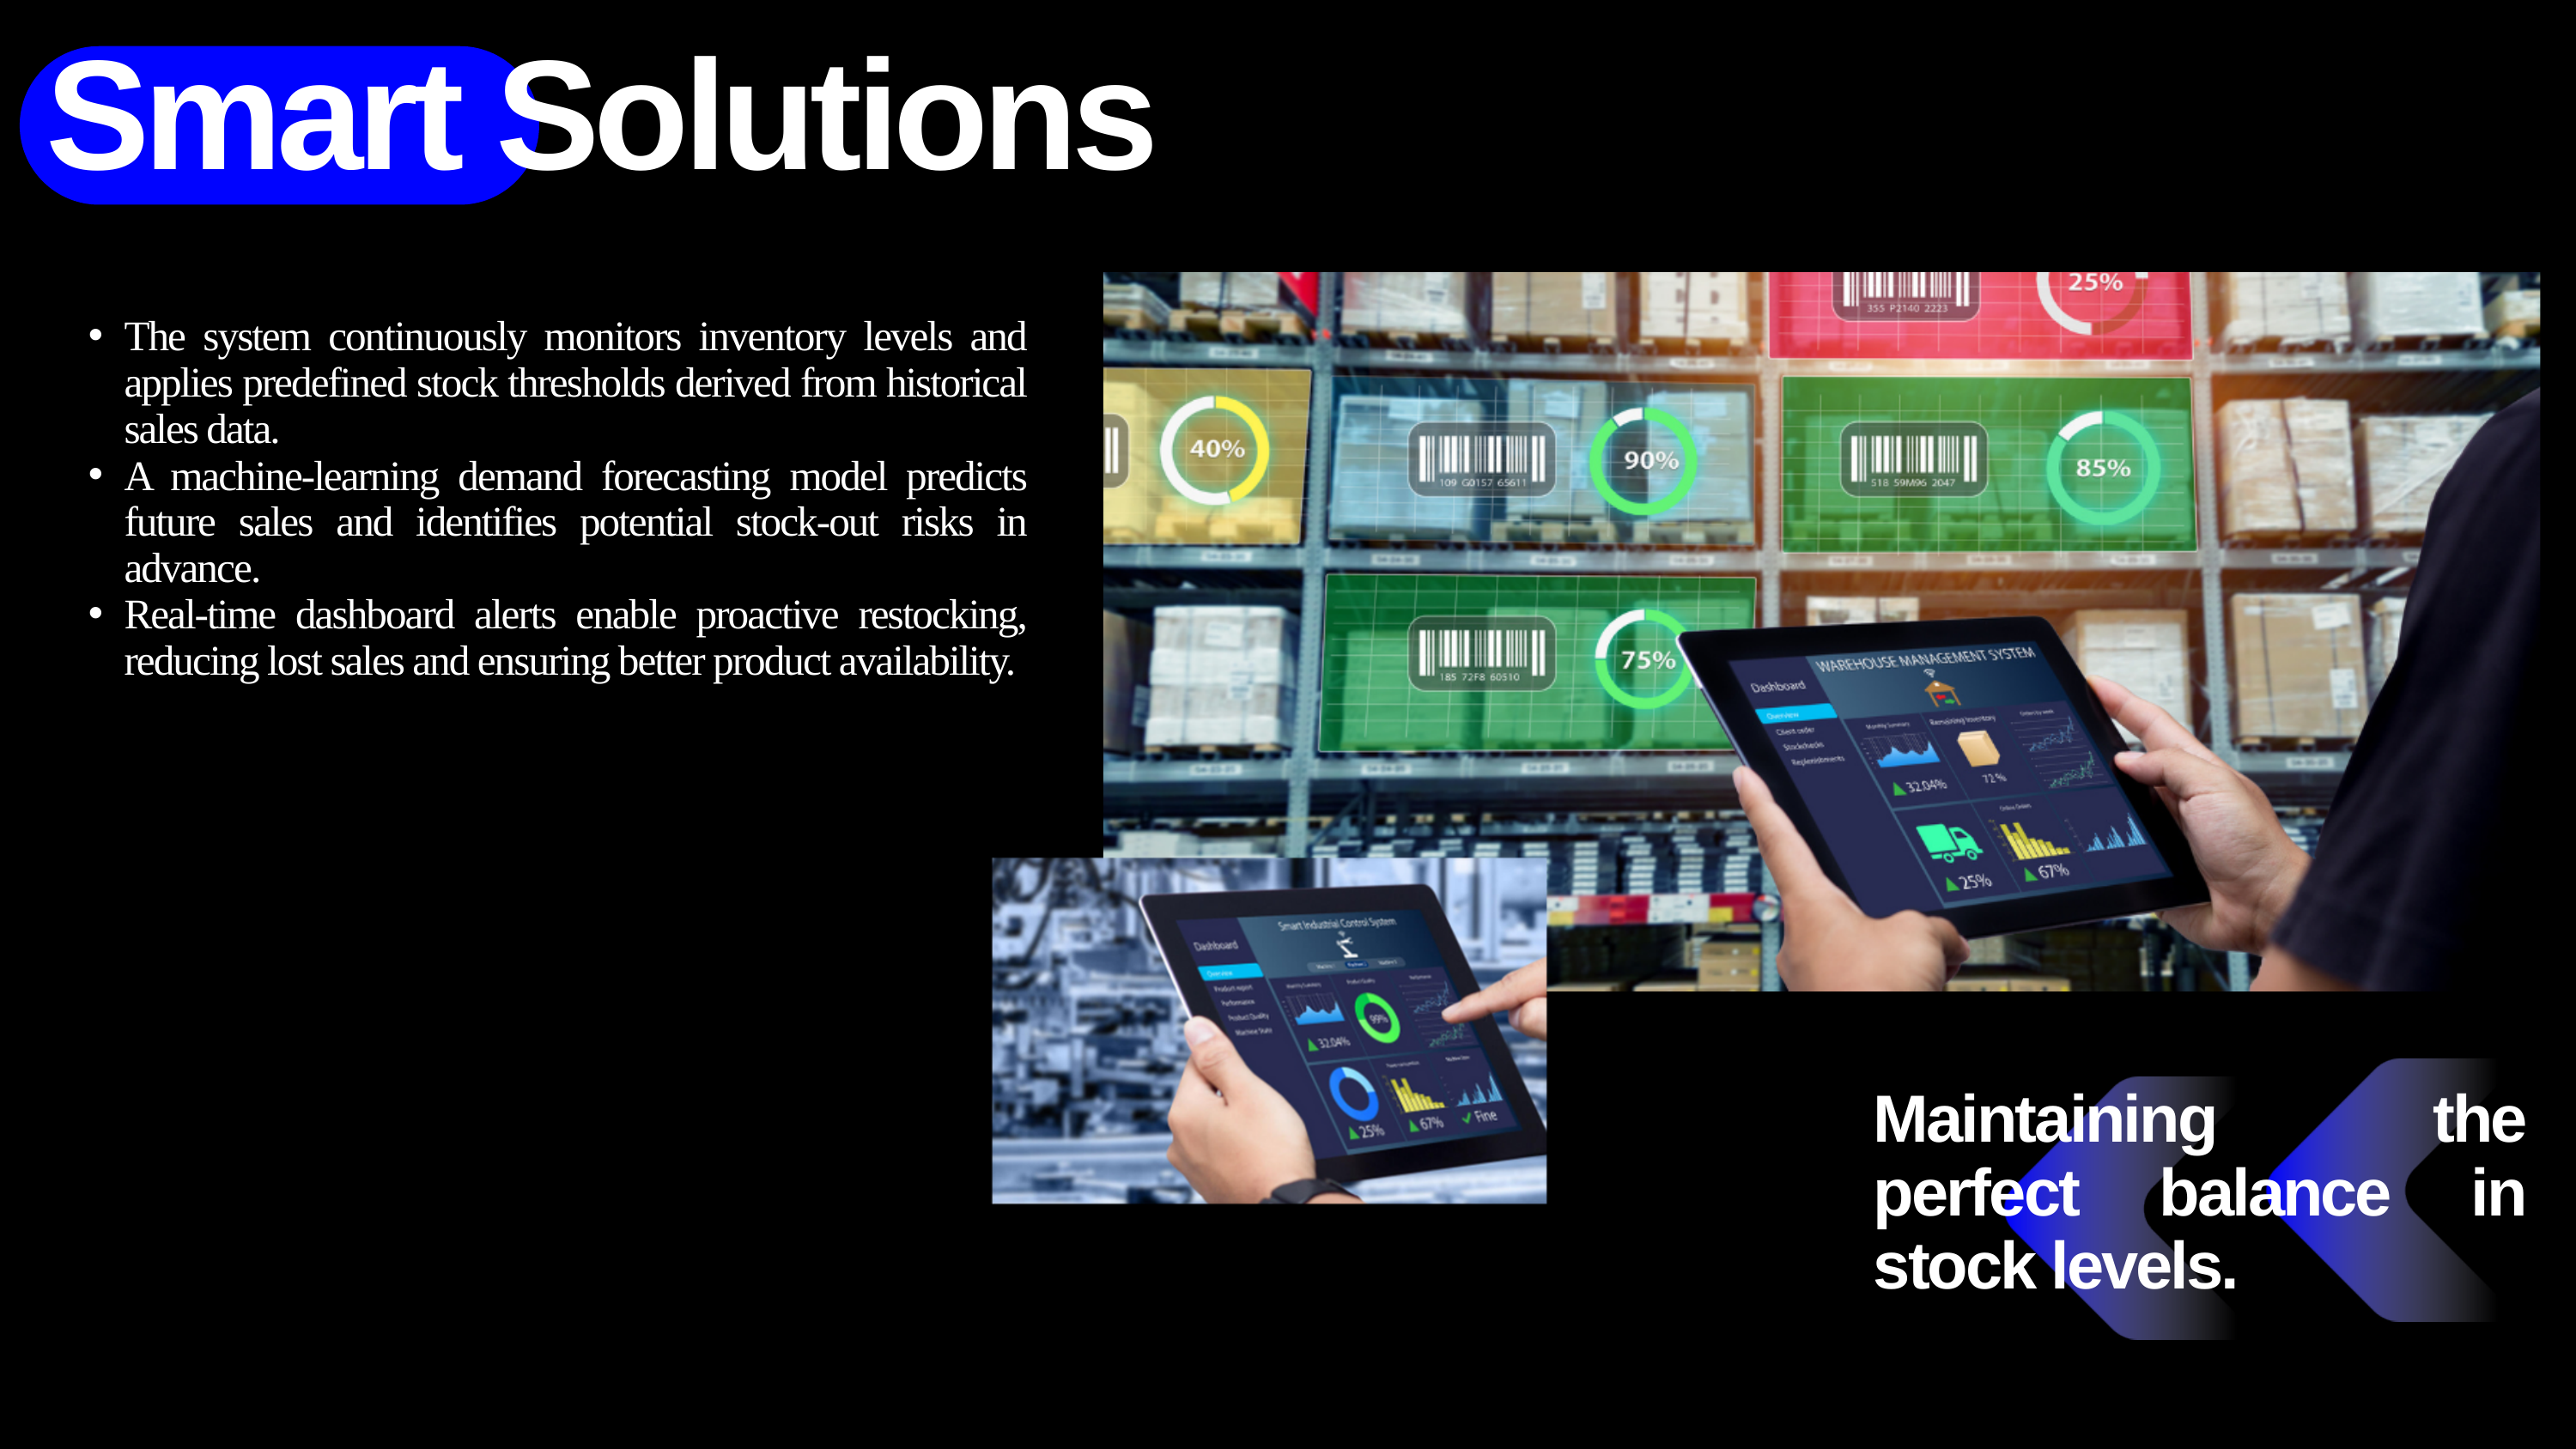

Smart Solutions

The system continuously monitors inventory levels and applies predefined stock thresholds derived from historical sales data.
A machine-learning demand forecasting model predicts future sales and identifies potential stock-out risks in advance.
Real-time dashboard alerts enable proactive restocking, reducing lost sales and ensuring better product availability.

Maintaining the perfect balance in stock levels.